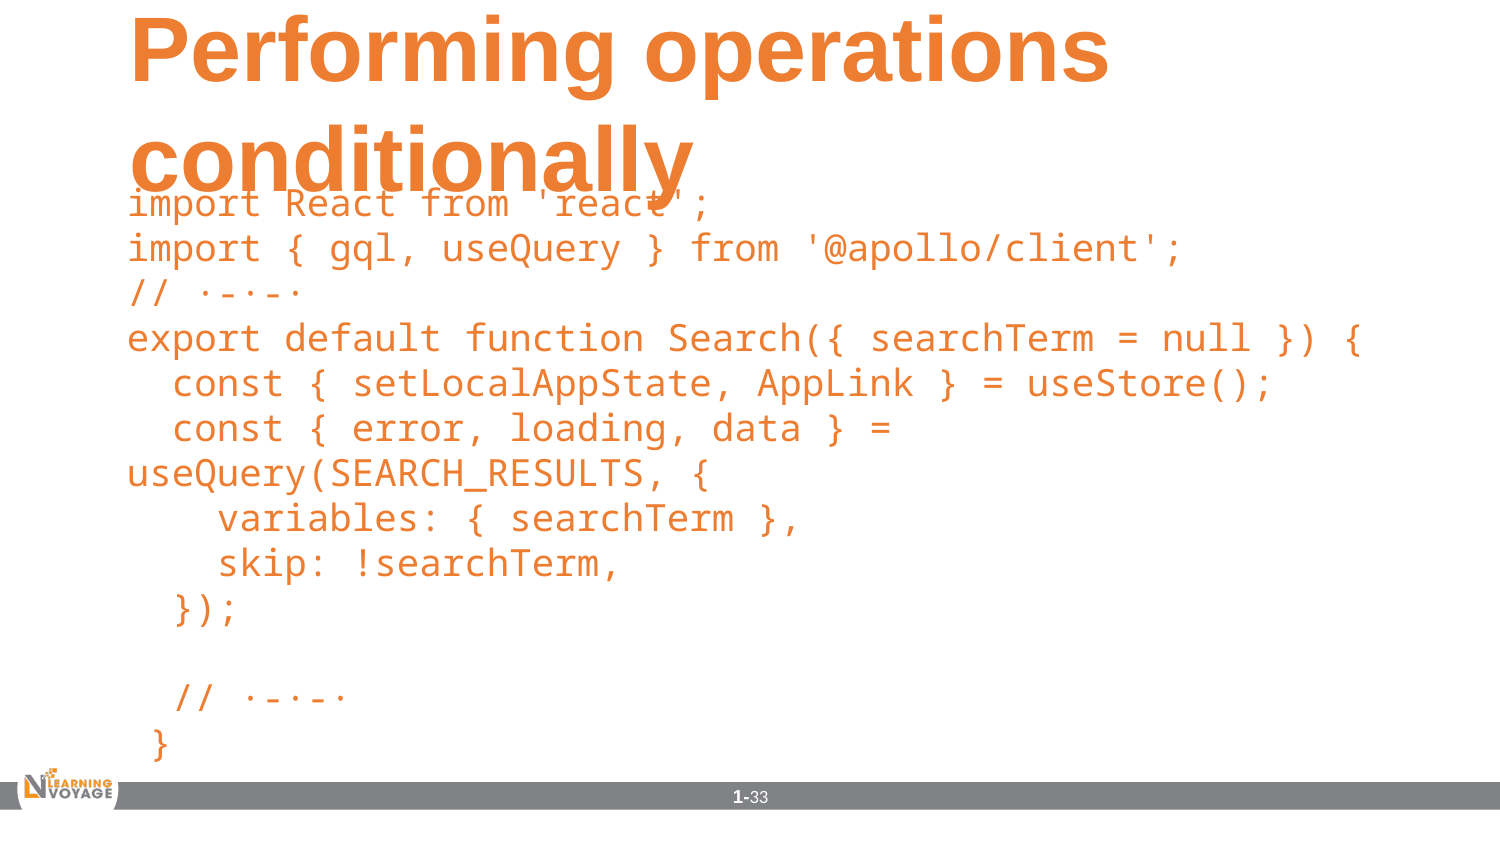

Performing operations conditionally
import React from 'react';
import { gql, useQuery } from '@apollo/client';
// ·-·-·
export default function Search({ searchTerm = null }) {
  const { setLocalAppState, AppLink } = useStore();
  const { error, loading, data } = useQuery(SEARCH_RESULTS, {
    variables: { searchTerm },
    skip: !searchTerm,
  });

  // ·-·-·
 }
1-33